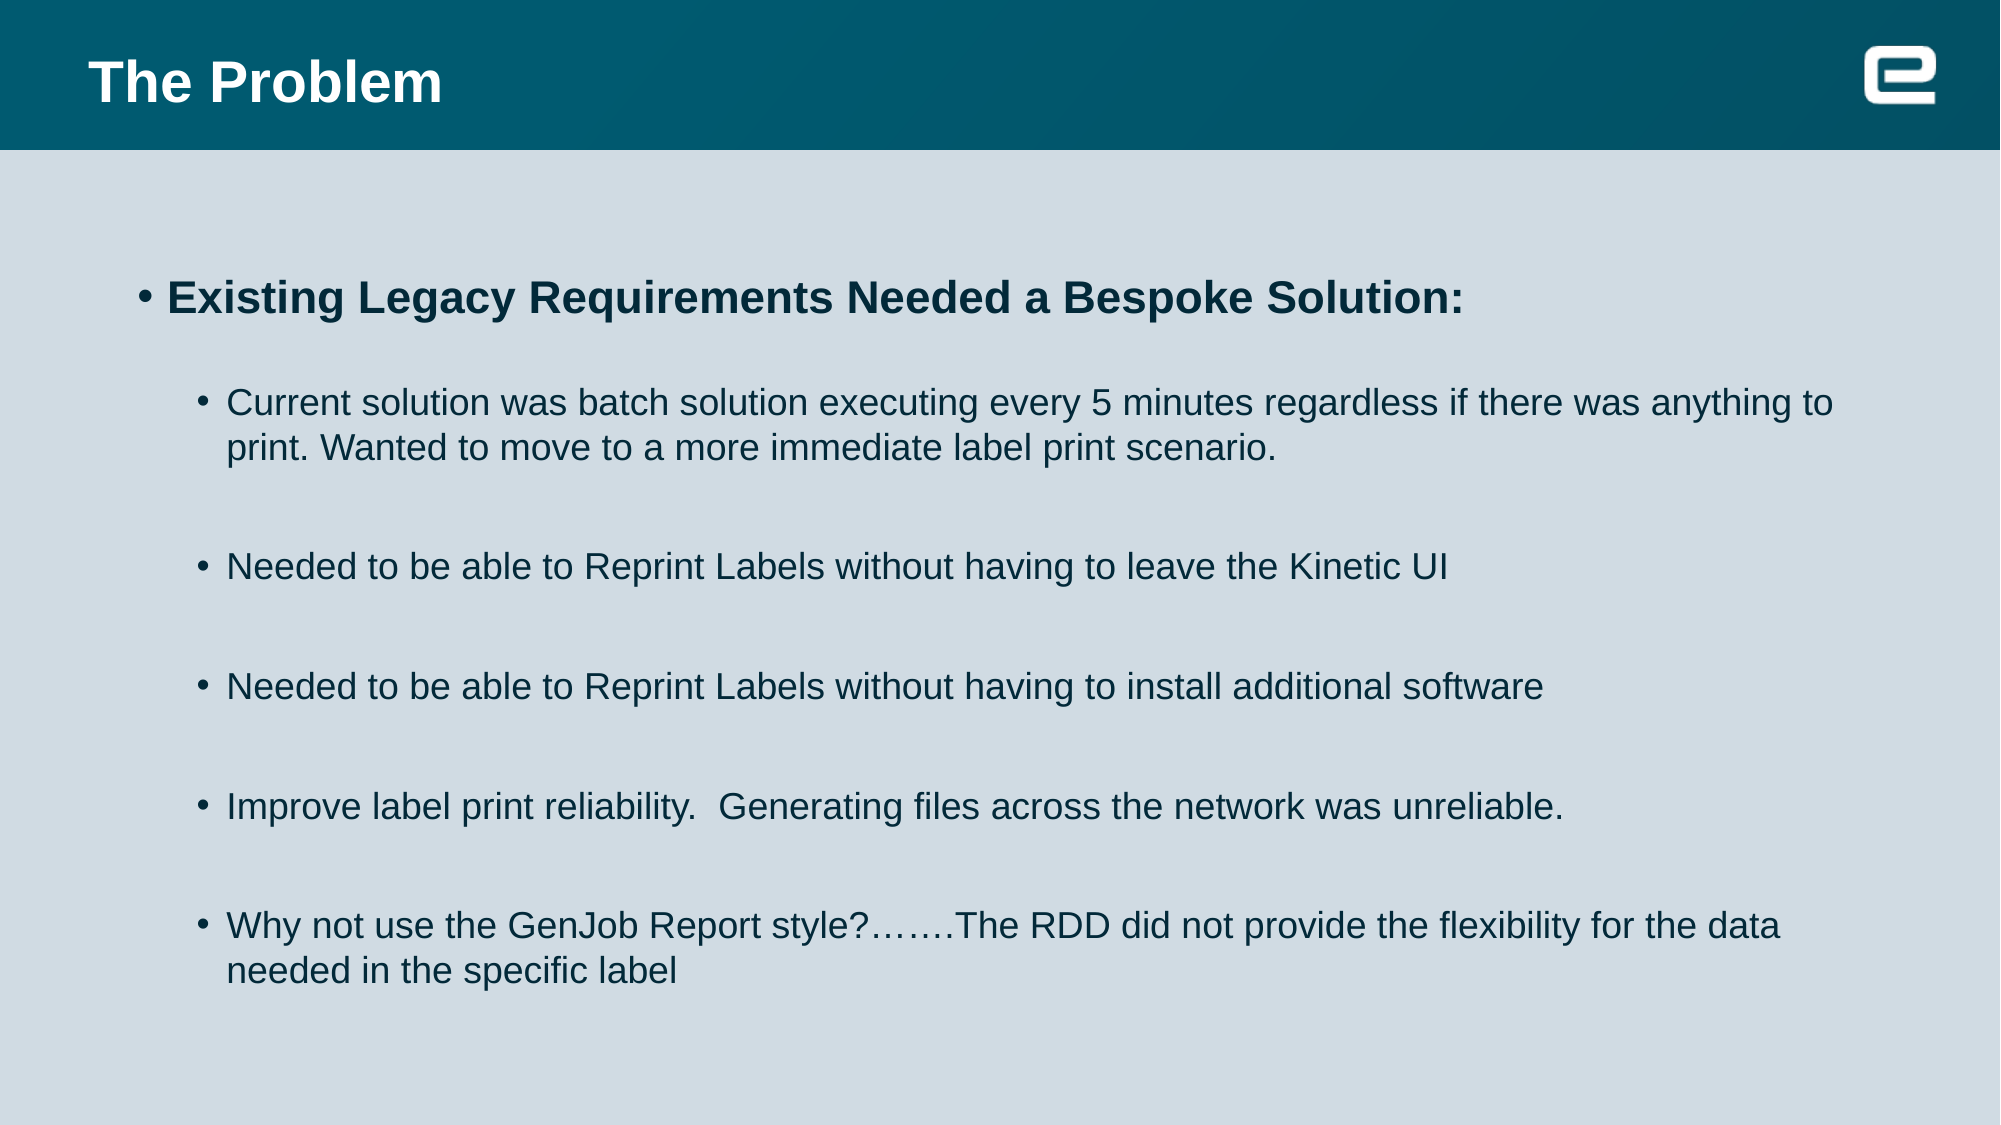

# The Problem
Existing Legacy Requirements Needed a Bespoke Solution:

Current solution was batch solution executing every 5 minutes regardless if there was anything to print. Wanted to move to a more immediate label print scenario.

Needed to be able to Reprint Labels without having to leave the Kinetic UI

Needed to be able to Reprint Labels without having to install additional software

Improve label print reliability.  Generating files across the network was unreliable.

Why not use the GenJob Report style?…….The RDD did not provide the flexibility for the data needed in the specific label